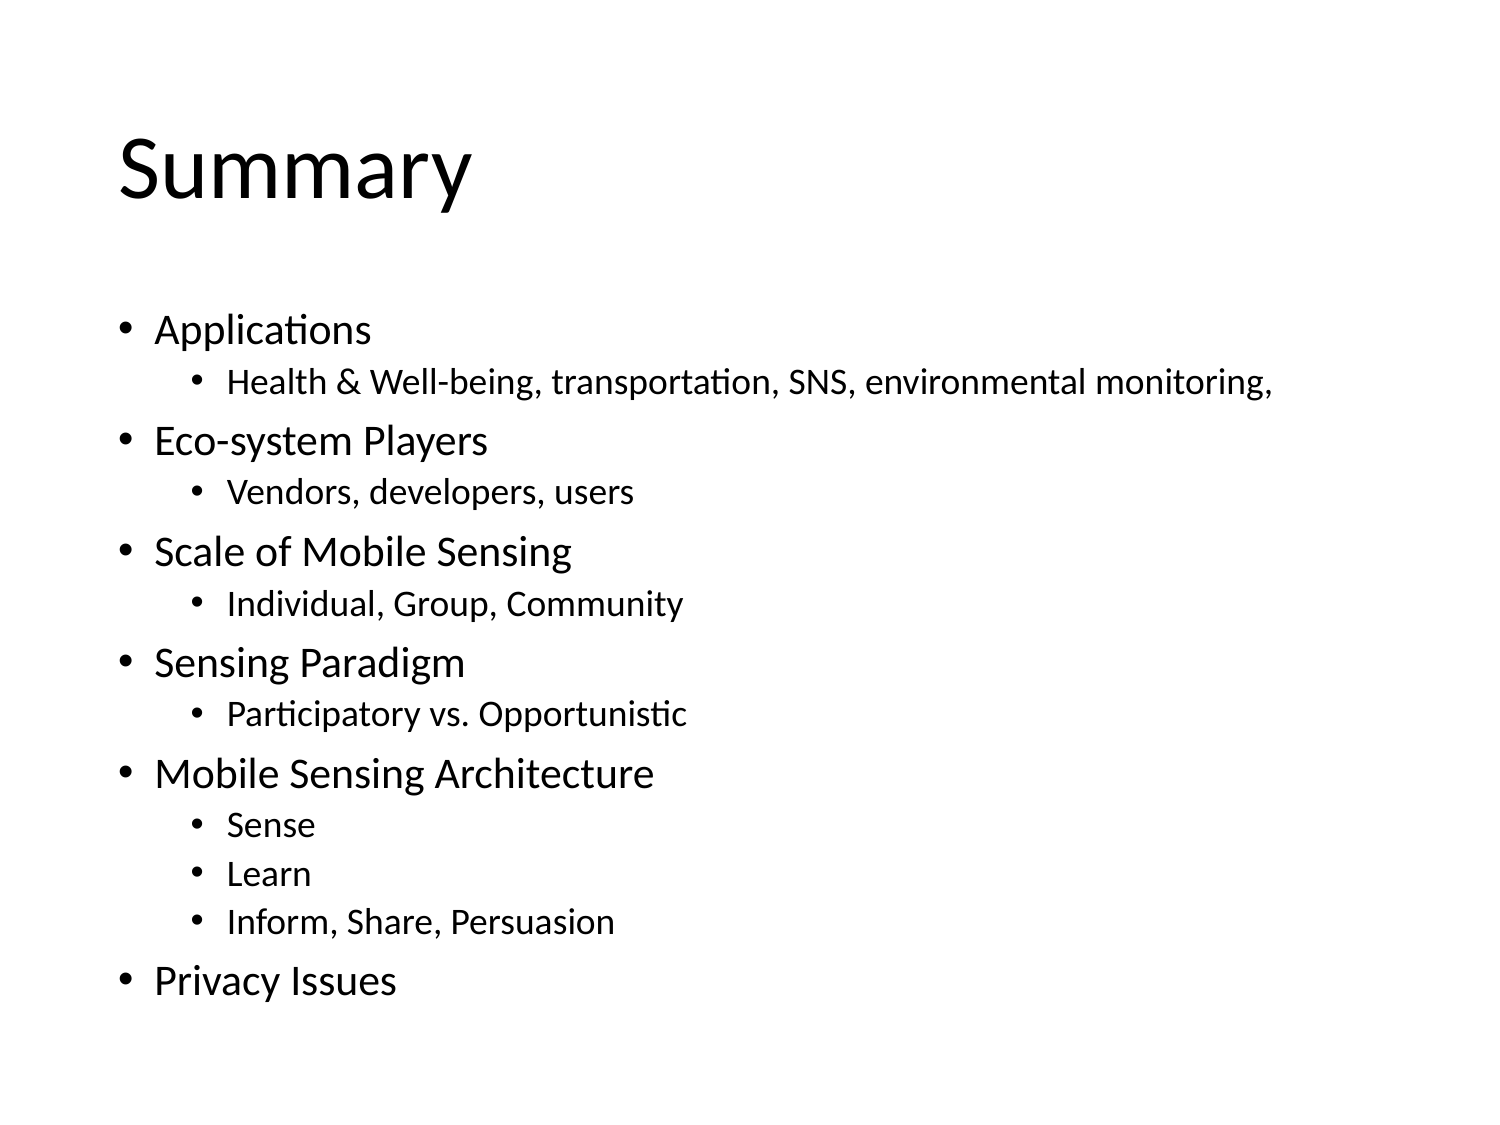

# Summary
Applications
Health & Well-being, transportation, SNS, environmental monitoring,
Eco-system Players
Vendors, developers, users
Scale of Mobile Sensing
Individual, Group, Community
Sensing Paradigm
Participatory vs. Opportunistic
Mobile Sensing Architecture
Sense
Learn
Inform, Share, Persuasion
Privacy Issues